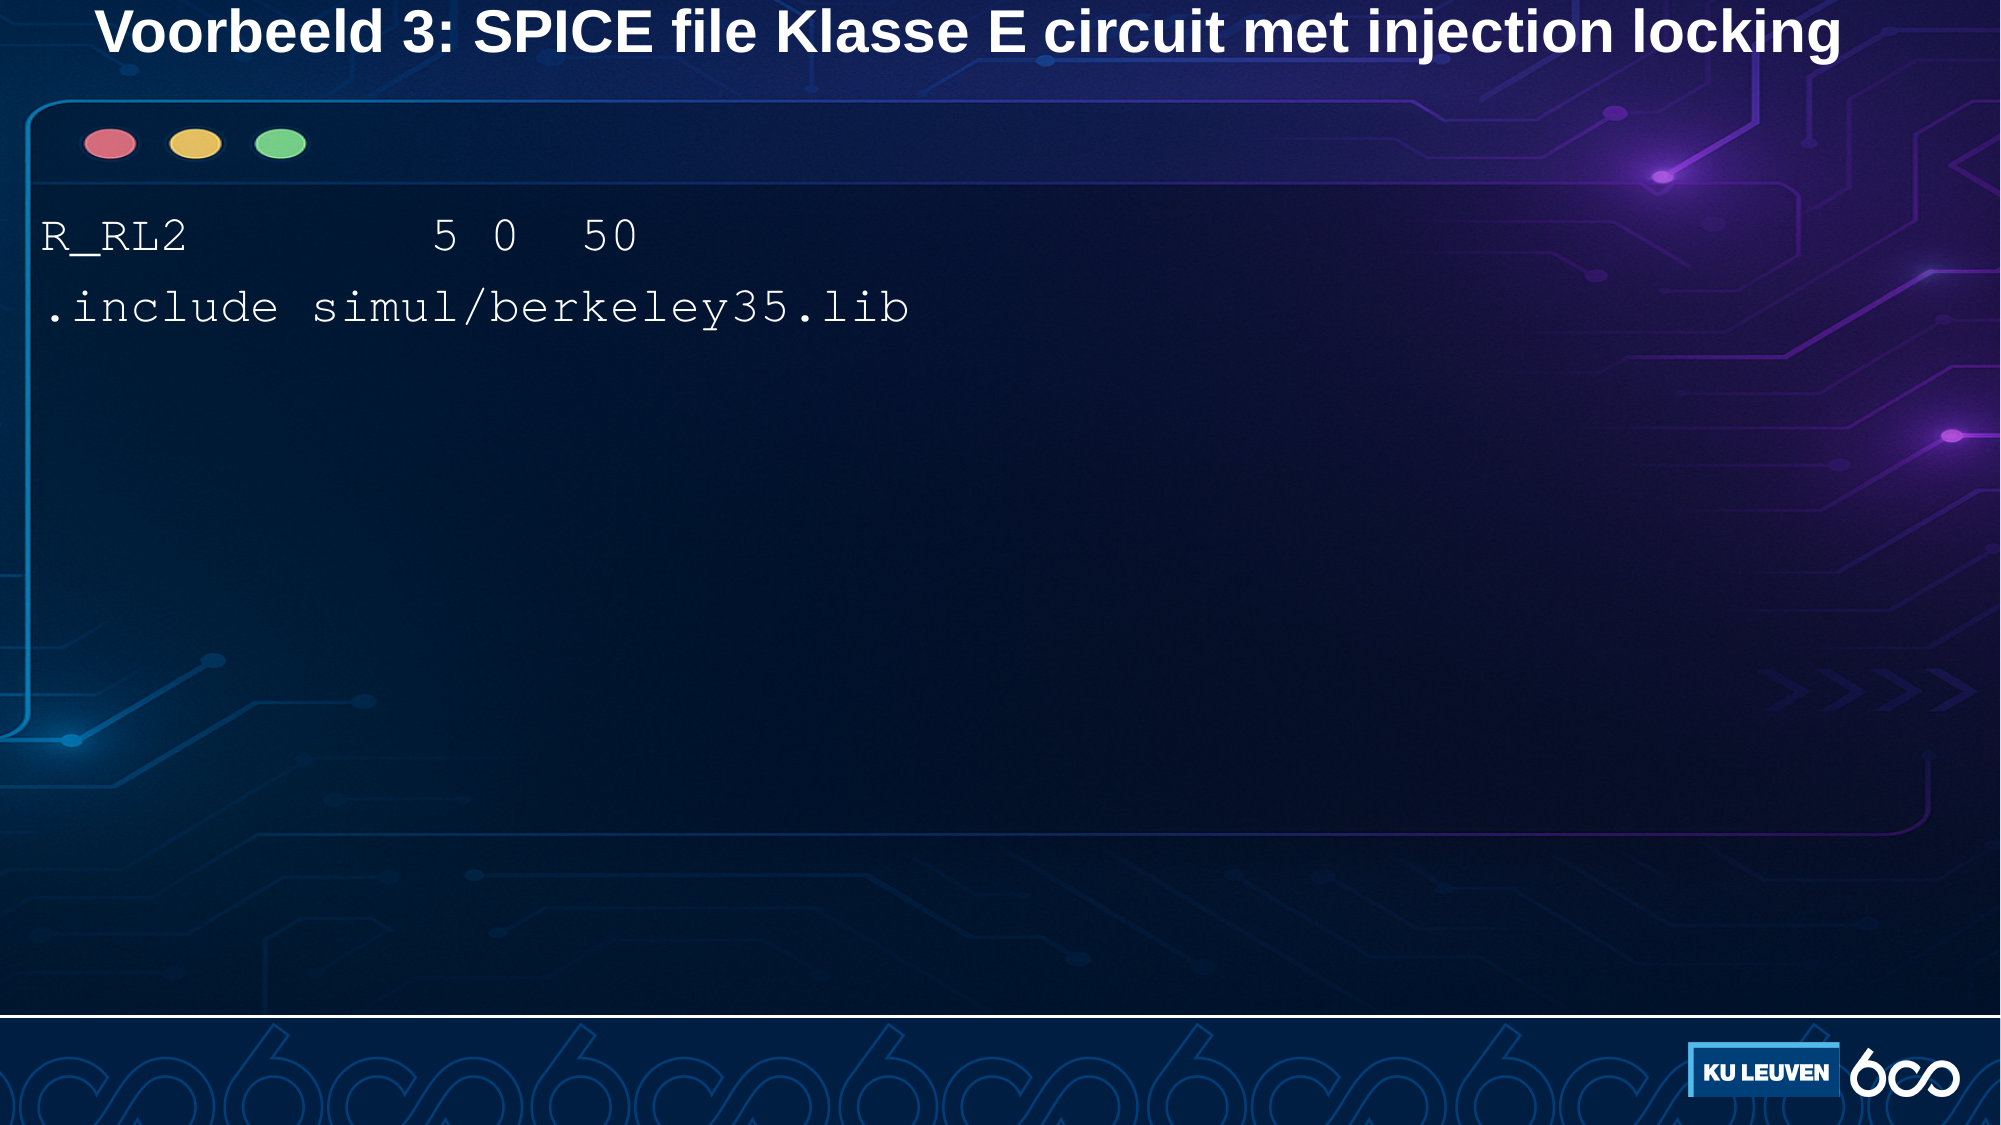

# Voorbeeld 3: SPICE file Klasse E circuit met injection locking
R_RL2        5 0  50
.include simul/berkeley35.lib